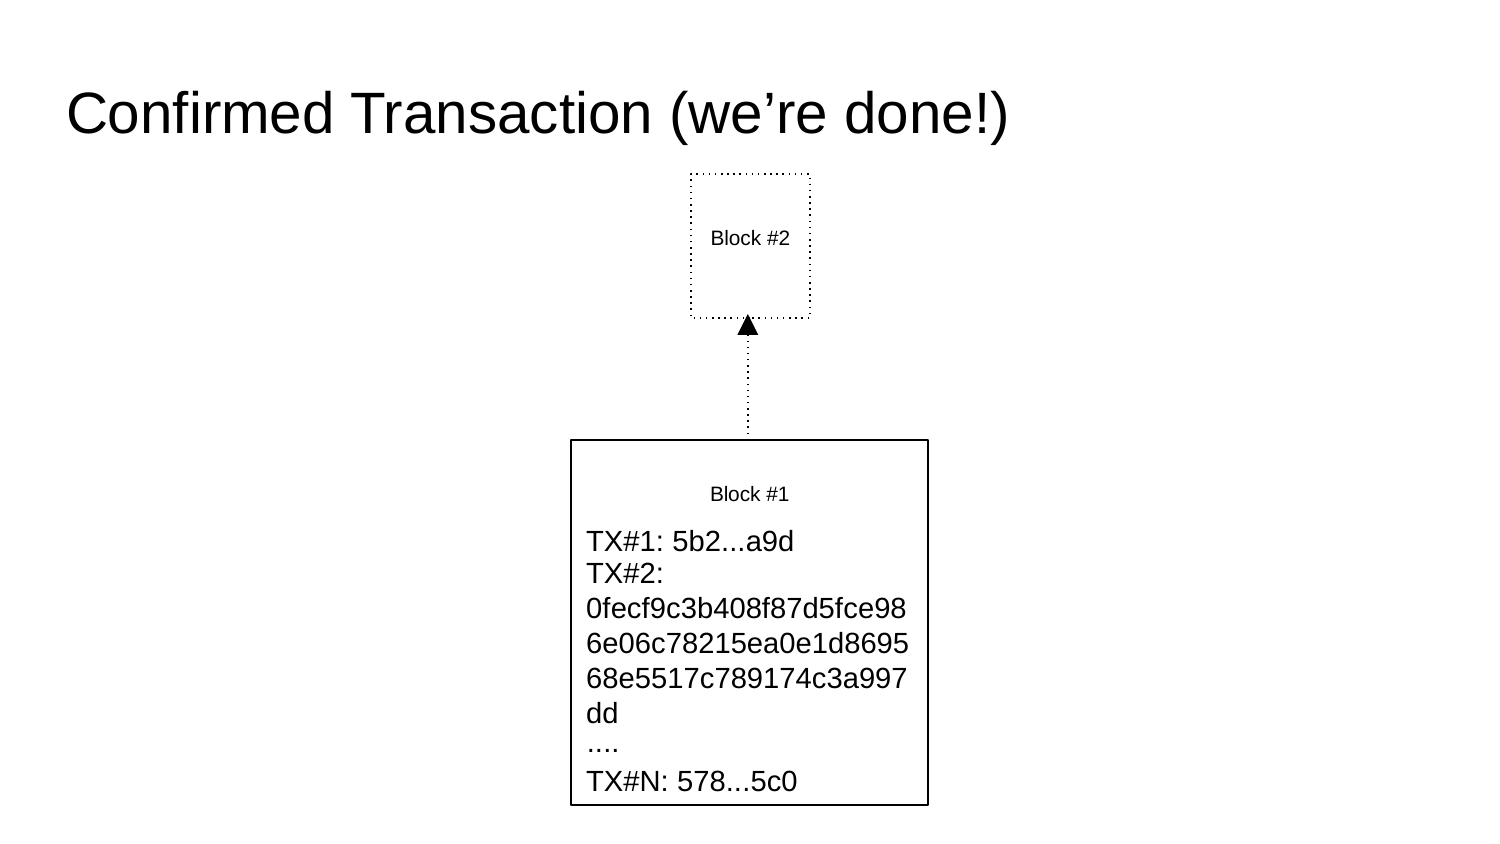

# Confirmed Transaction (we’re done!)

Block #2

Block #1

TX#1: 5b2...a9d
TX#2: 0fecf9c3b408f87d5fce986e06c78215ea0e1d869568e5517c789174c3a997dd
TX#N: 578...5c0
....